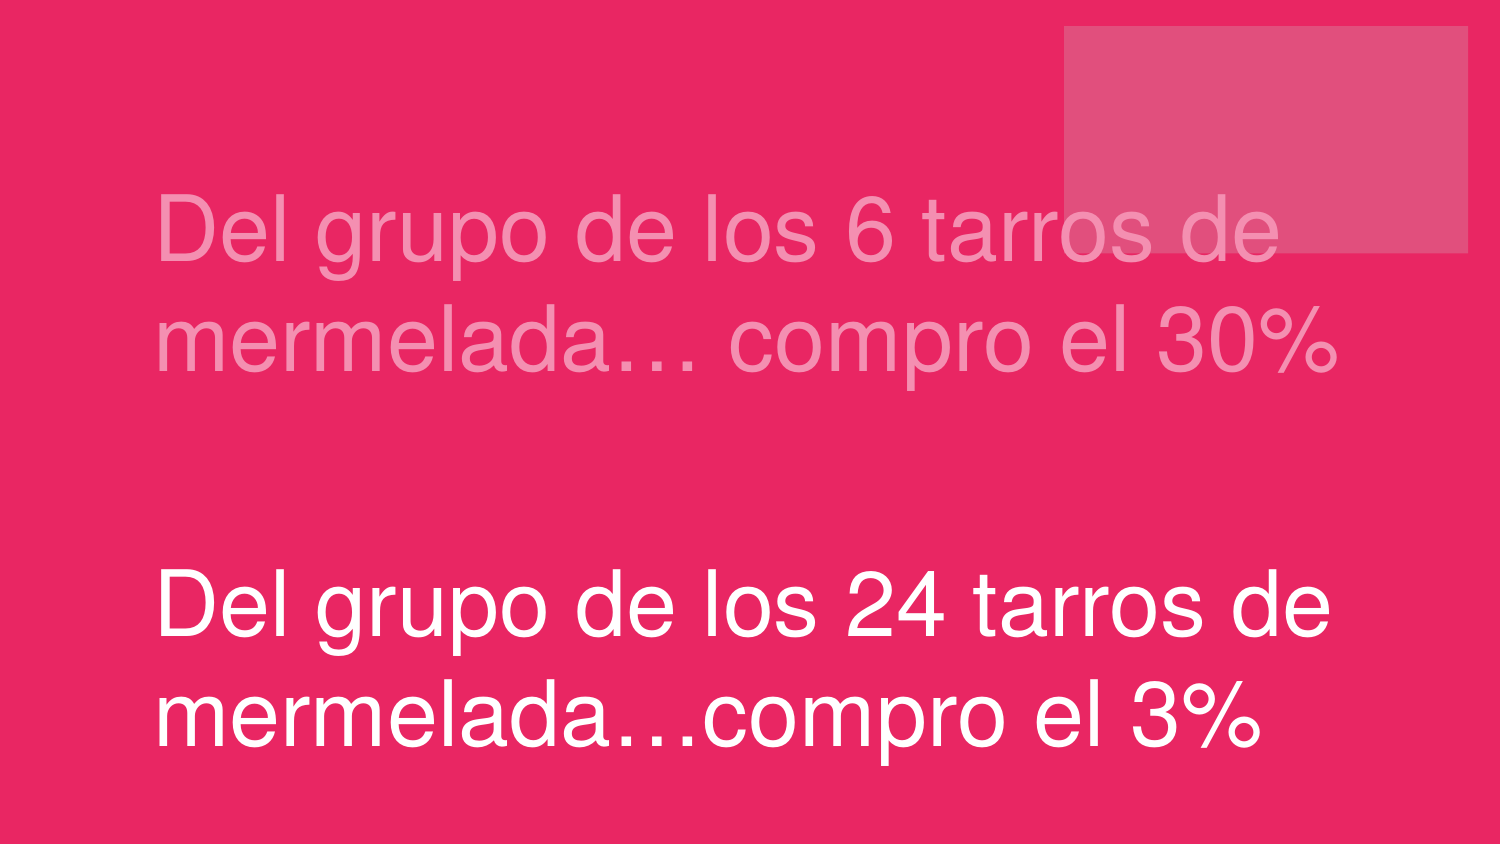

Del grupo de los 6 tarros de mermelada… compro el 30%
Del grupo de los 24 tarros de mermelada…compro el 3%